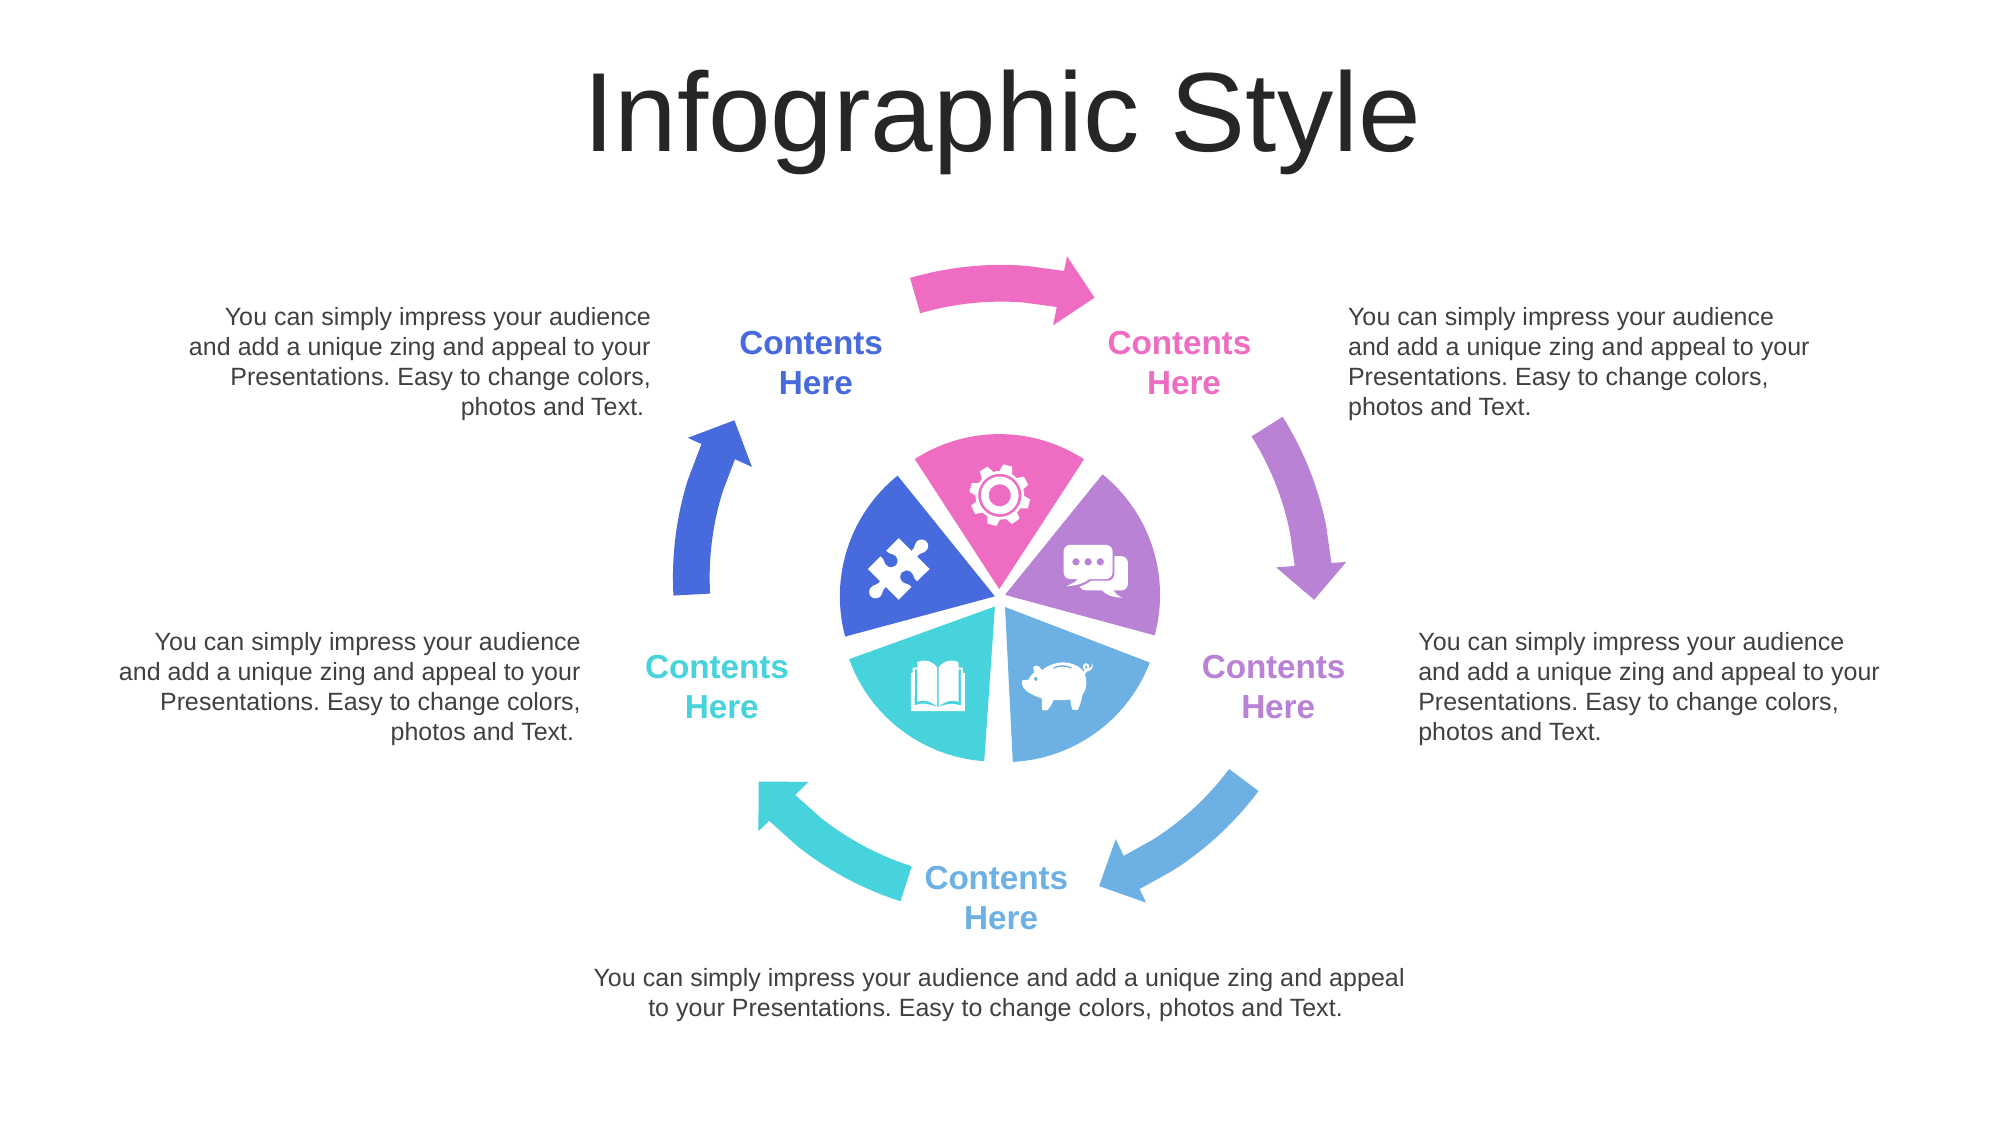

Infographic Style

You can simply impress your audience and add a unique zing and appeal to your Presentations. Easy to change colors, photos and Text.
You can simply impress your audience and add a unique zing and appeal to your Presentations. Easy to change colors, photos and Text.
Contents  Here
Contents  Here

You can simply impress your audience and add a unique zing and appeal to your Presentations. Easy to change colors, photos and Text.
You can simply impress your audience and add a unique zing and appeal to your Presentations. Easy to change colors, photos and Text.
Contents  Here
Contents  Here

Contents  Here
You can simply impress your audience and add a unique zing and appeal to your Presentations. Easy to change colors, photos and Text.